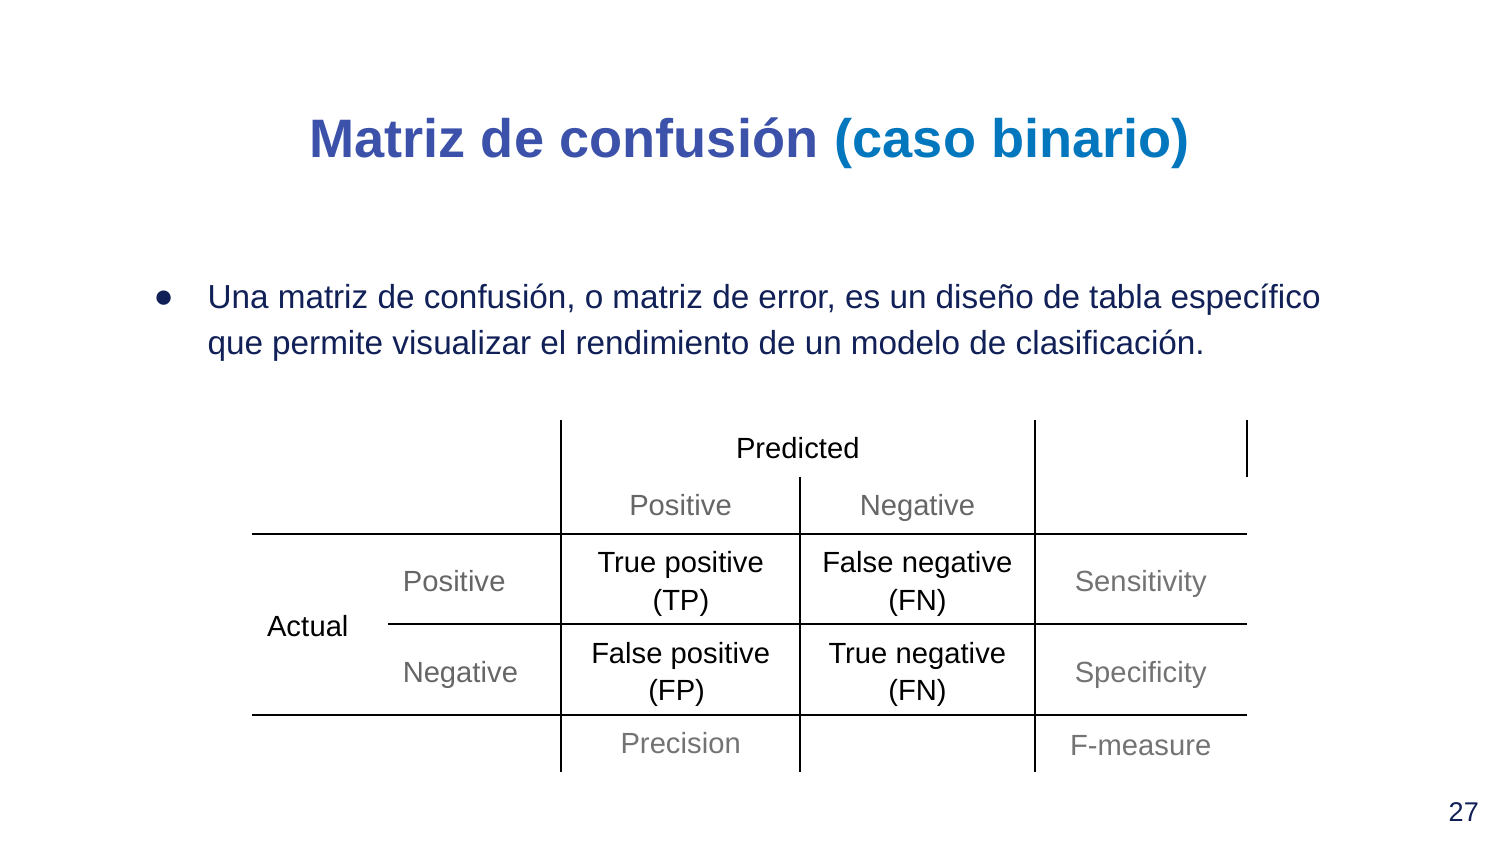

Matriz de confusión (caso binario)
Una matriz de confusión, o matriz de error, es un diseño de tabla específico que permite visualizar el rendimiento de un modelo de clasificación.
|  |  | Predicted |  |  |
| --- | --- | --- | --- | --- |
|  |  | Positive | Negative |  |
| Actual | Positive | True positive (TP) | False negative (FN) | Sensitivity |
|  | Negative | False positive (FP) | True negative (FN) | Specificity |
|  |  | Precision |  | F-measure |
27